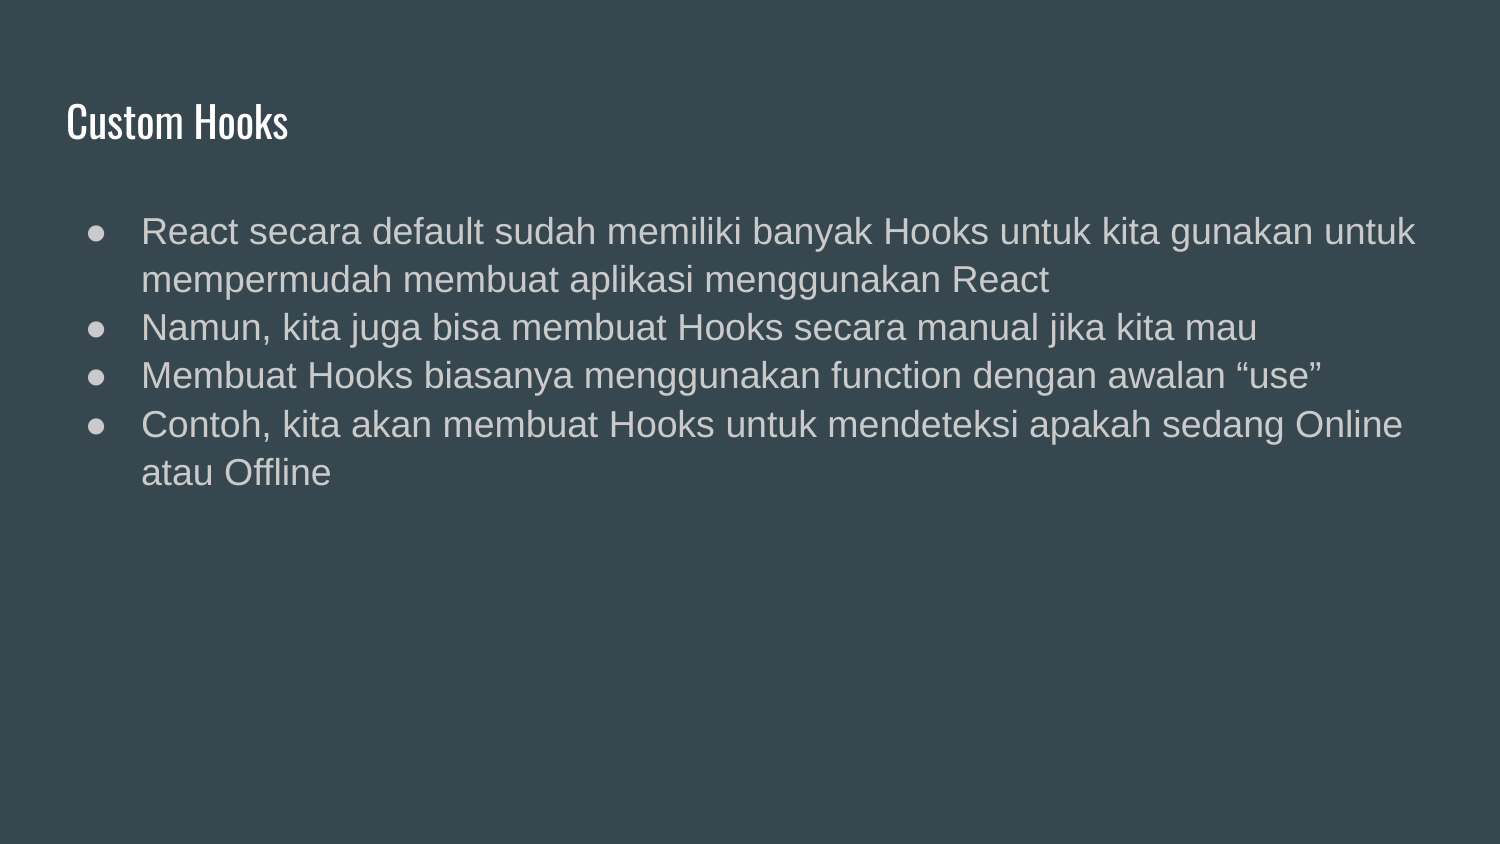

# Custom Hooks
React secara default sudah memiliki banyak Hooks untuk kita gunakan untuk mempermudah membuat aplikasi menggunakan React
Namun, kita juga bisa membuat Hooks secara manual jika kita mau
Membuat Hooks biasanya menggunakan function dengan awalan “use”
Contoh, kita akan membuat Hooks untuk mendeteksi apakah sedang Online atau Offline